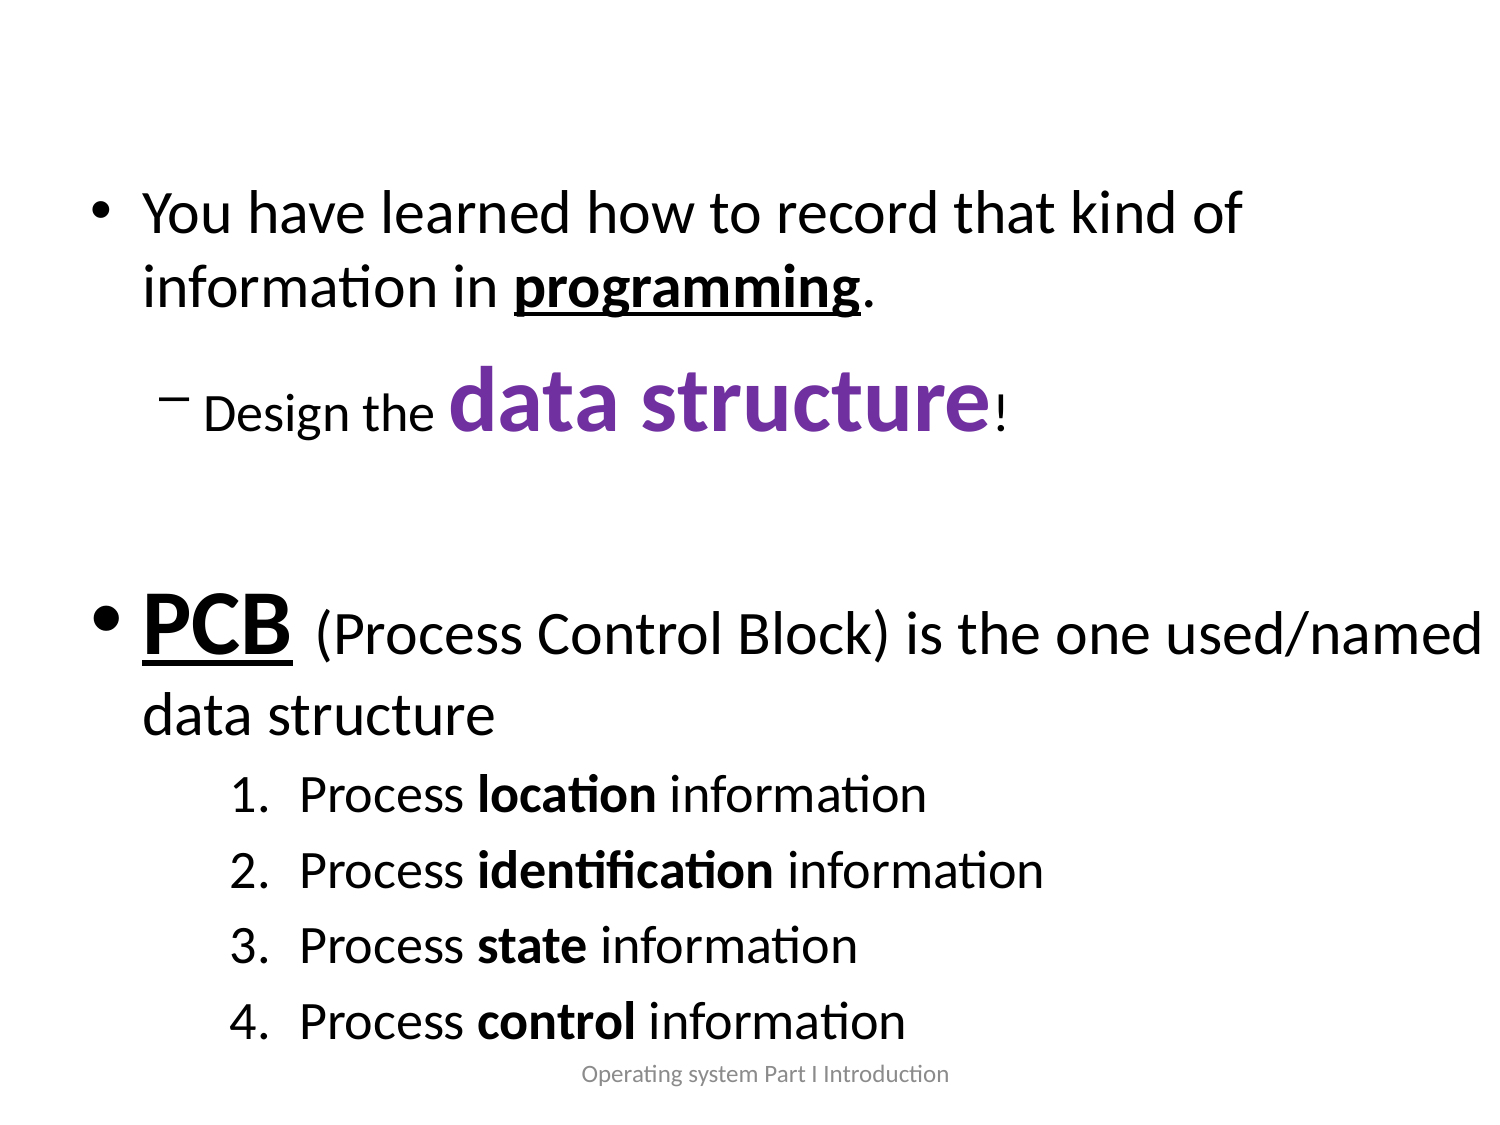

#
You have learned how to record that kind of information in programming.
Design the data structure!

PCB (Process Control Block) is the one used/named data structure
Process location information
Process identification information
Process state information
Process control information

Operating system Part I Introduction